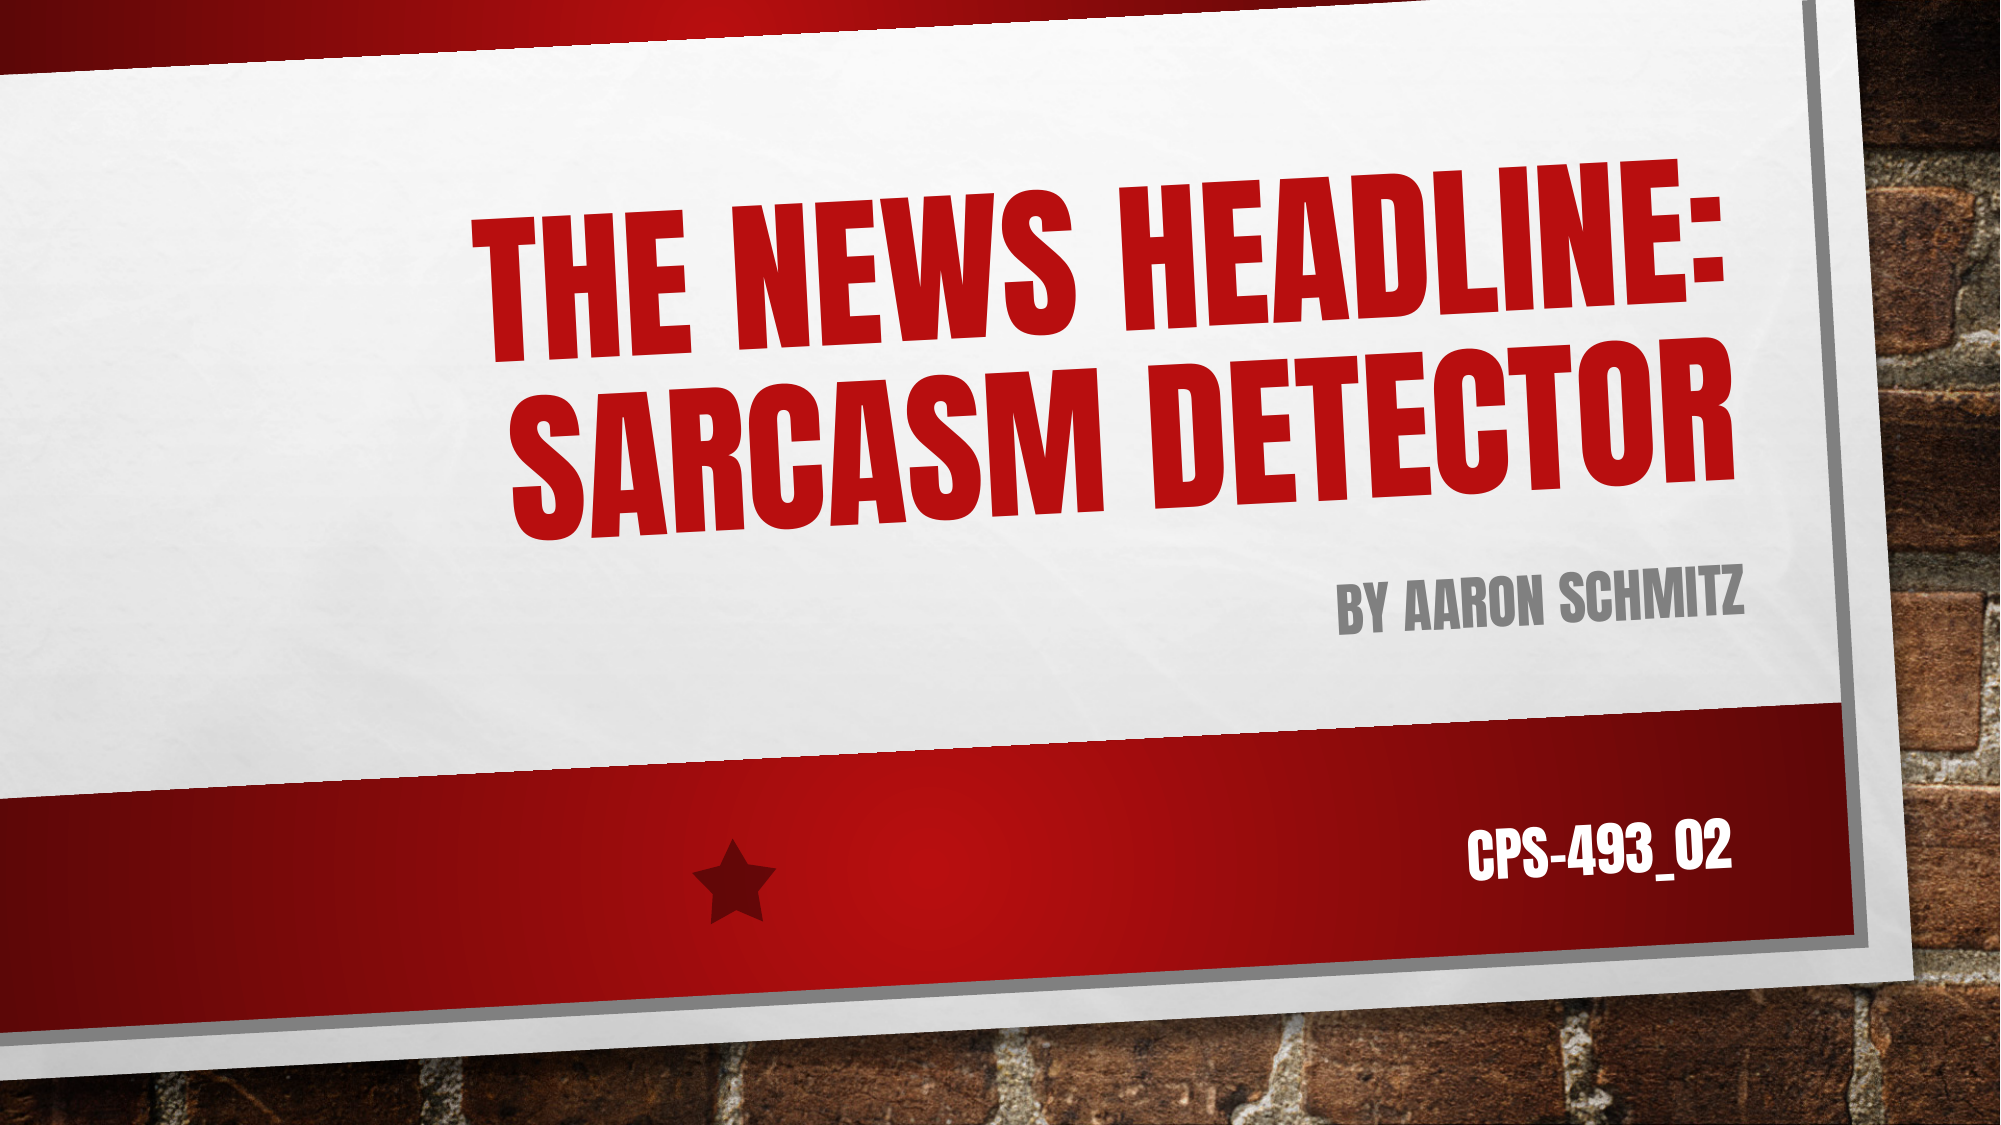

# The News headline: sarcasm detector
By Aaron schmitz
Cps-493_02